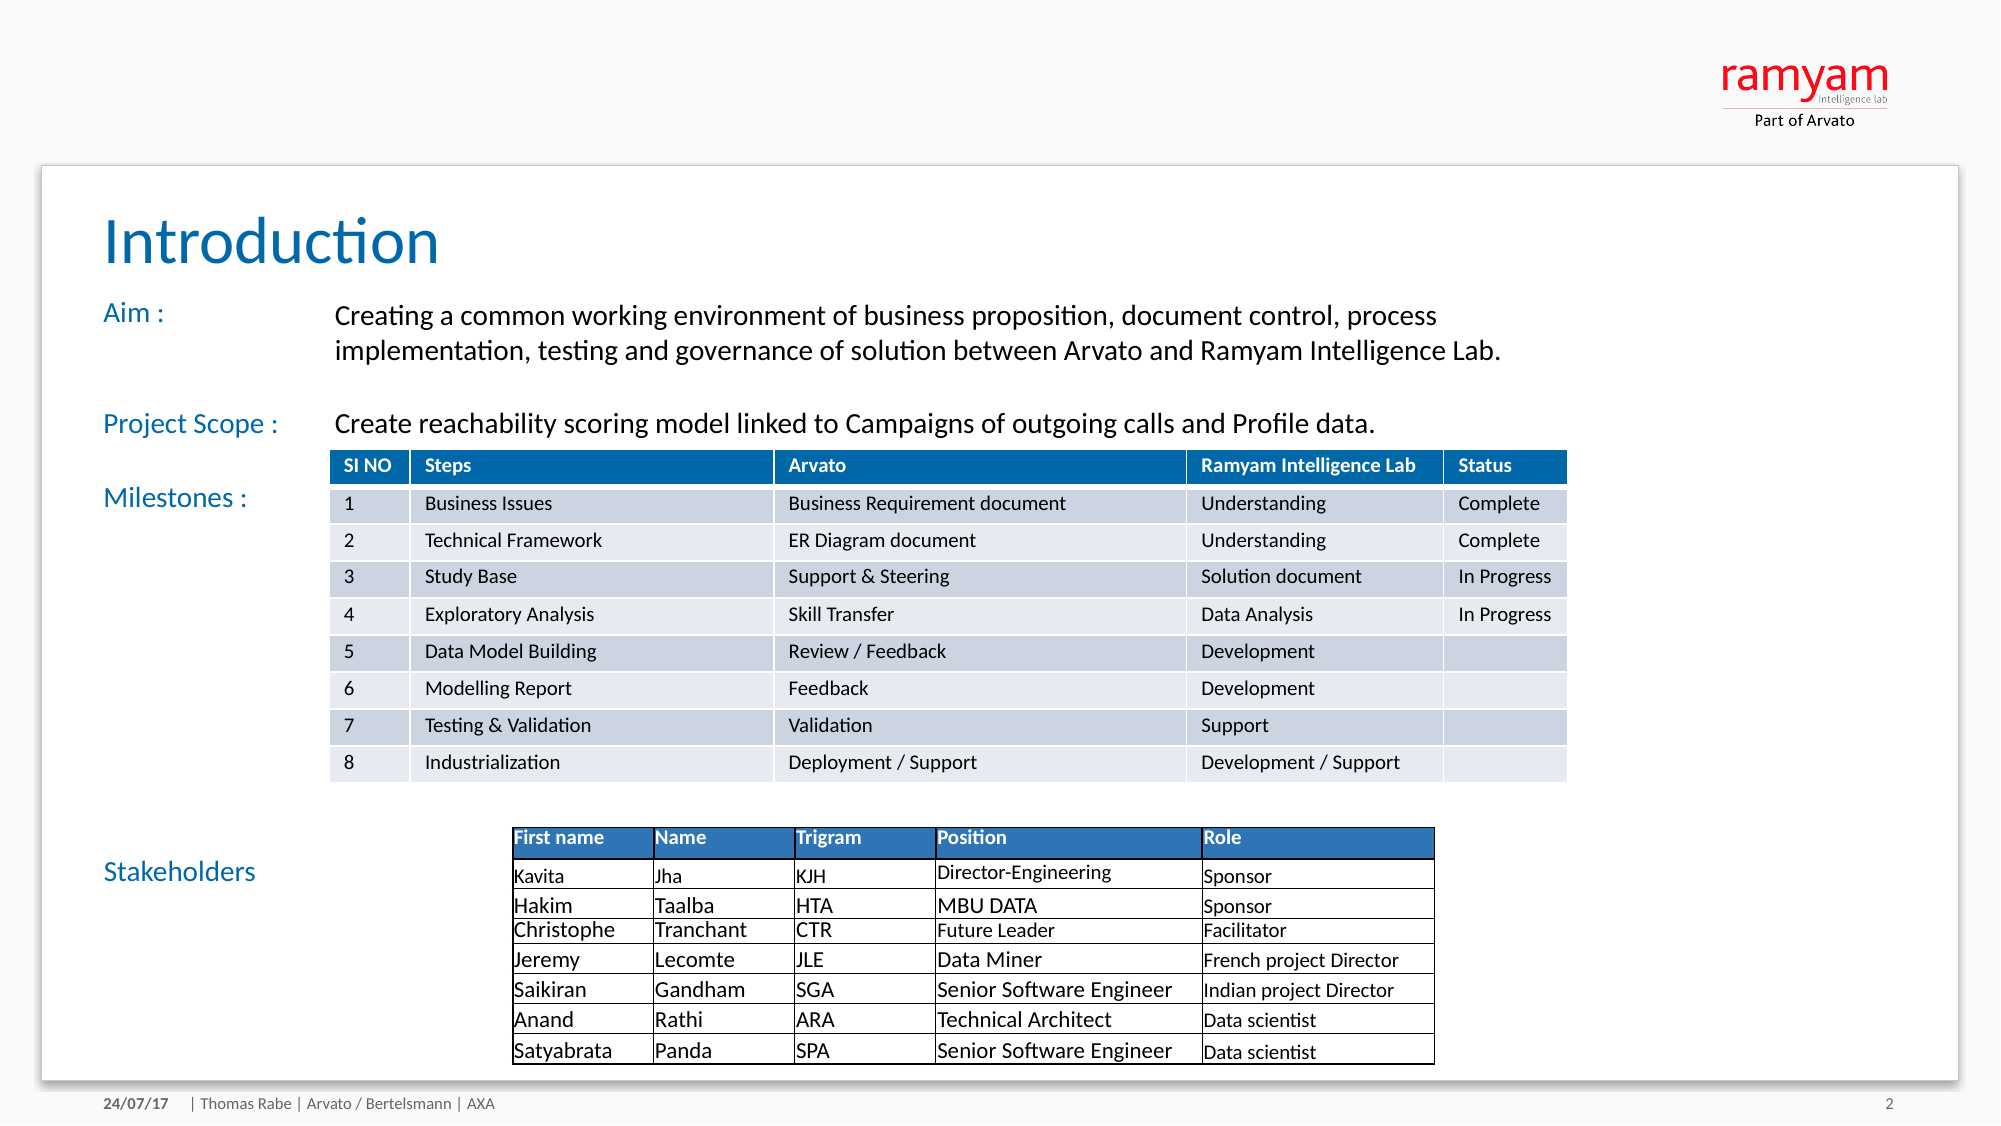

# Introduction
Aim :
Creating a common working environment of business proposition, document control, process implementation, testing and governance of solution between Arvato and Ramyam Intelligence Lab.
Create reachability scoring model linked to Campaigns of outgoing calls and Profile data.
Project Scope :
| SI NO | Steps | Arvato | Ramyam Intelligence Lab | Status |
| --- | --- | --- | --- | --- |
| 1 | Business Issues | Business Requirement document | Understanding | Complete |
| 2 | Technical Framework | ER Diagram document | Understanding | Complete |
| 3 | Study Base | Support & Steering | Solution document | In Progress |
| 4 | Exploratory Analysis | Skill Transfer | Data Analysis | In Progress |
| 5 | Data Model Building | Review / Feedback | Development |  |
| 6 | Modelling Report | Feedback | Development |  |
| 7 | Testing & Validation | Validation | Support |  |
| 8 | Industrialization | Deployment / Support | Development / Support |  |
Milestones :
| First name | Name | Trigram | Position | Role |
| --- | --- | --- | --- | --- |
| Kavita | Jha | KJH | Director-Engineering | Sponsor |
| Hakim | Taalba | HTA | MBU DATA | Sponsor |
| Christophe | Tranchant | CTR | Future Leader | Facilitator |
| Jeremy | Lecomte | JLE | Data Miner | French project Director |
| Saikiran | Gandham | SGA | Senior Software Engineer | Indian project Director |
| Anand | Rathi | ARA | Technical Architect | Data scientist |
| Satyabrata | Panda | SPA | Senior Software Engineer | Data scientist |
Stakeholders
24/07/17
| Thomas Rabe | Arvato / Bertelsmann | AXA
2